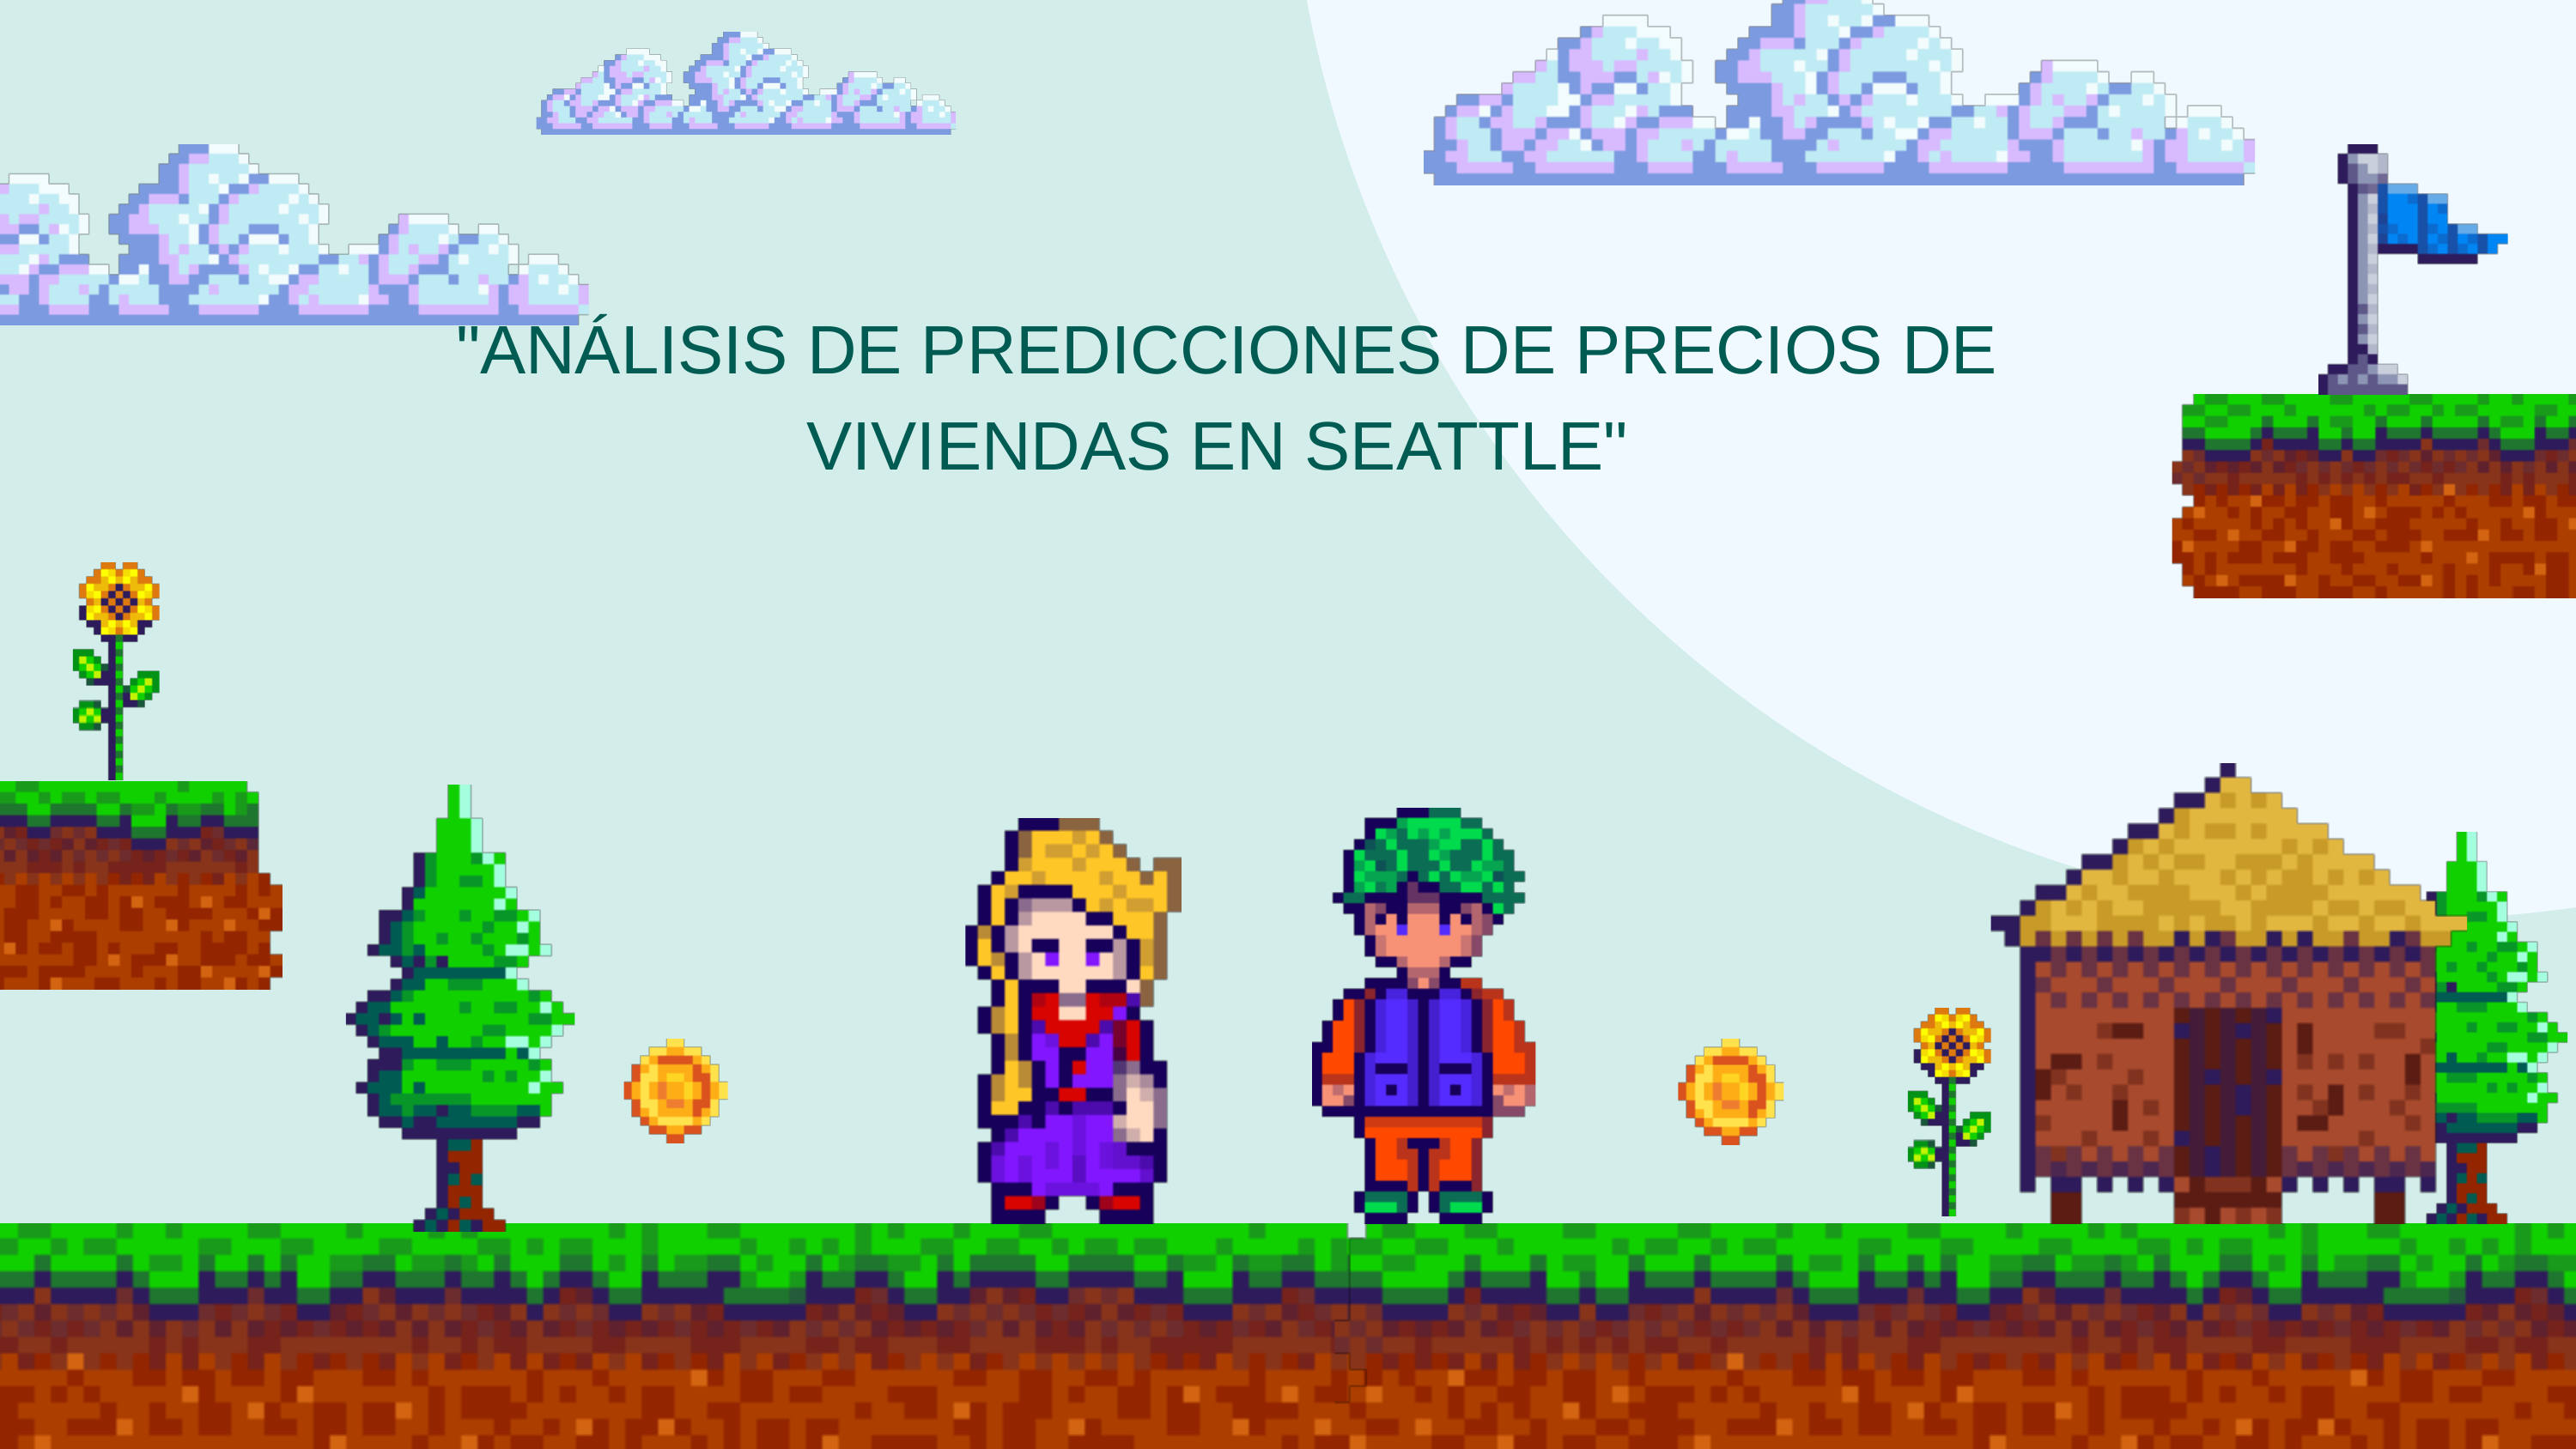

"ANÁLISIS DE PREDICCIONES DE PRECIOS DE VIVIENDAS EN SEATTLE"